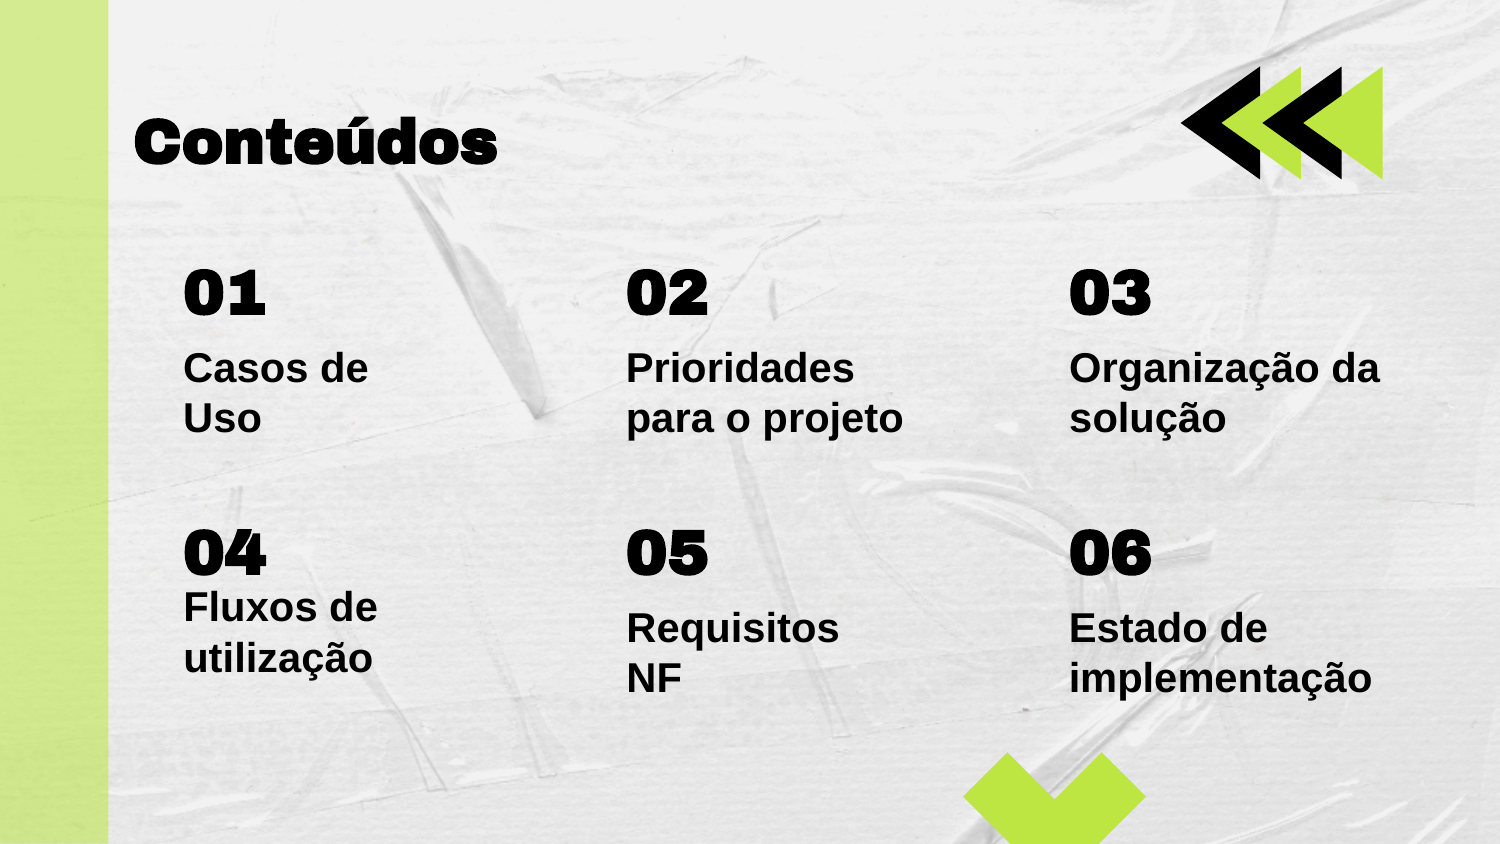

# Conteúdos
01
02
03
Casos de Uso
Prioridades para o projeto
Organização da solução
04
05
06
Fluxos de  utilização
Requisitos NF
Estado de implementação